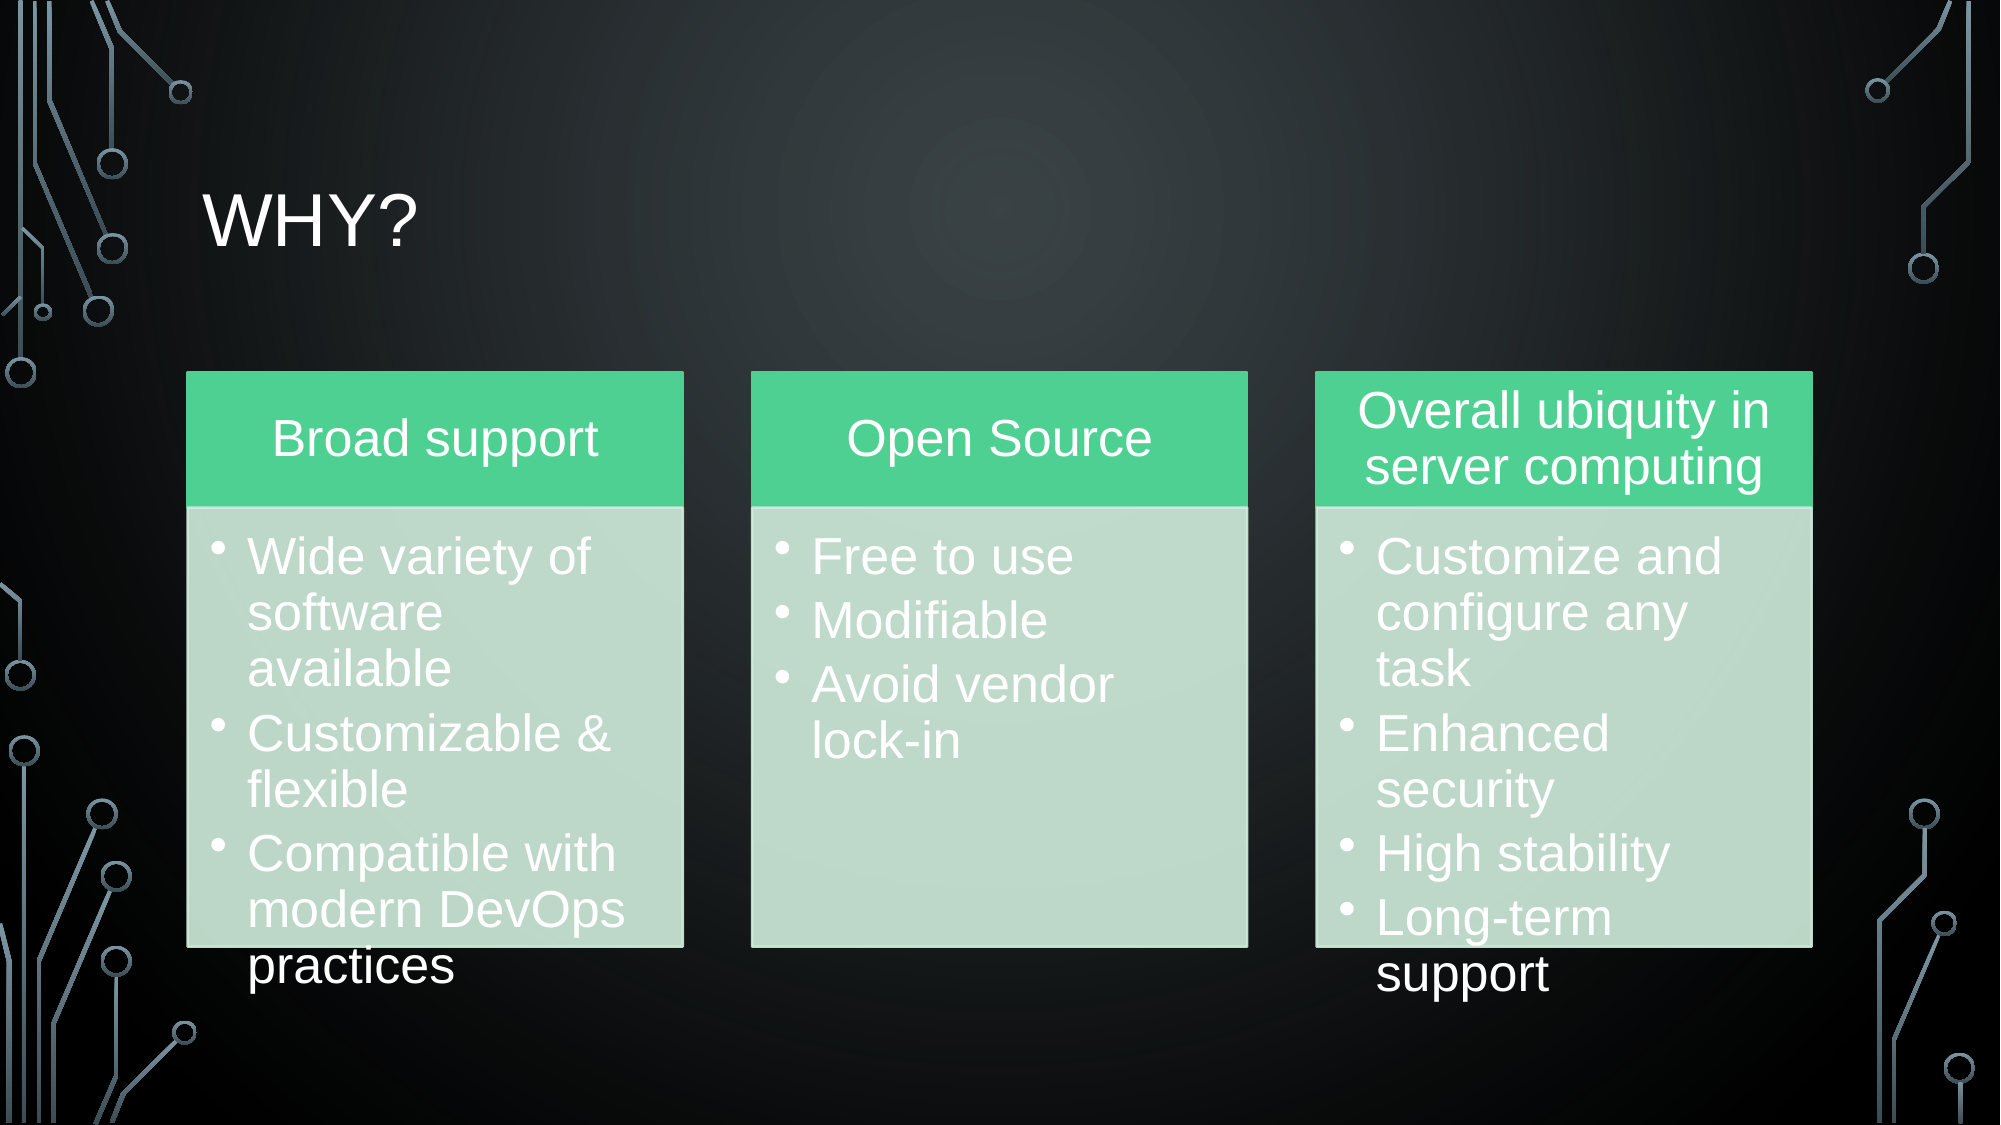

# Why?
Broad support
Wide variety of software available
Customizable & flexible
Compatible with modern DevOps practices
Open Source
Free to use
Modifiable
Avoid vendor lock-in

Overall ubiquity in server computing
Customize and configure any task
Enhanced security
High stability
Long-term support